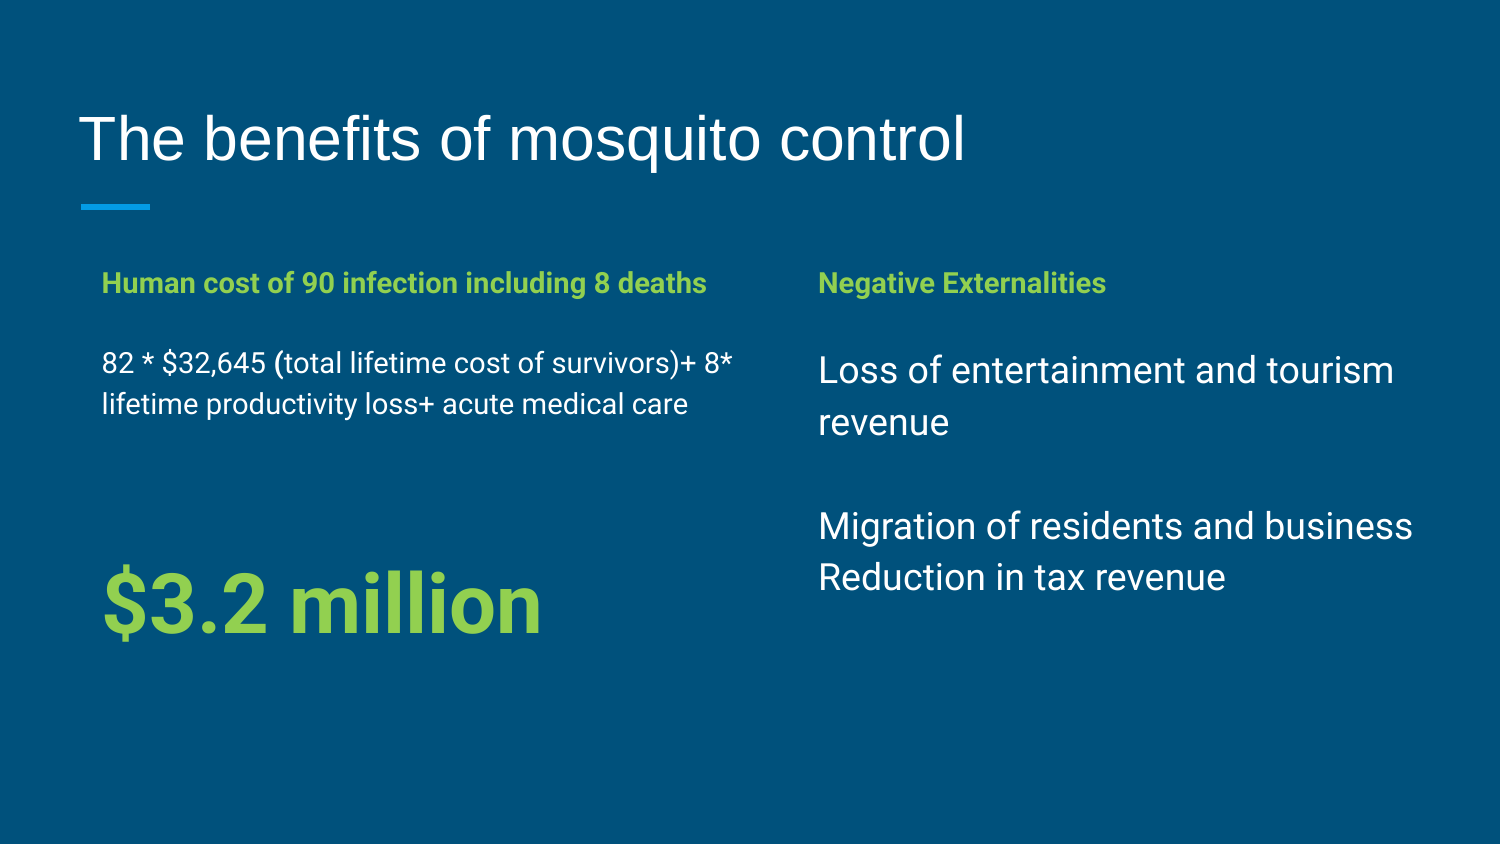

# The benefits of mosquito control
Human cost of 90 infection including 8 deaths

82 * $32,645 (total lifetime cost of survivors)+ 8* lifetime productivity loss+ acute medical care

$3.2 million

Negative Externalities

Loss of entertainment and tourism revenue

Migration of residents and business
Reduction in tax revenue